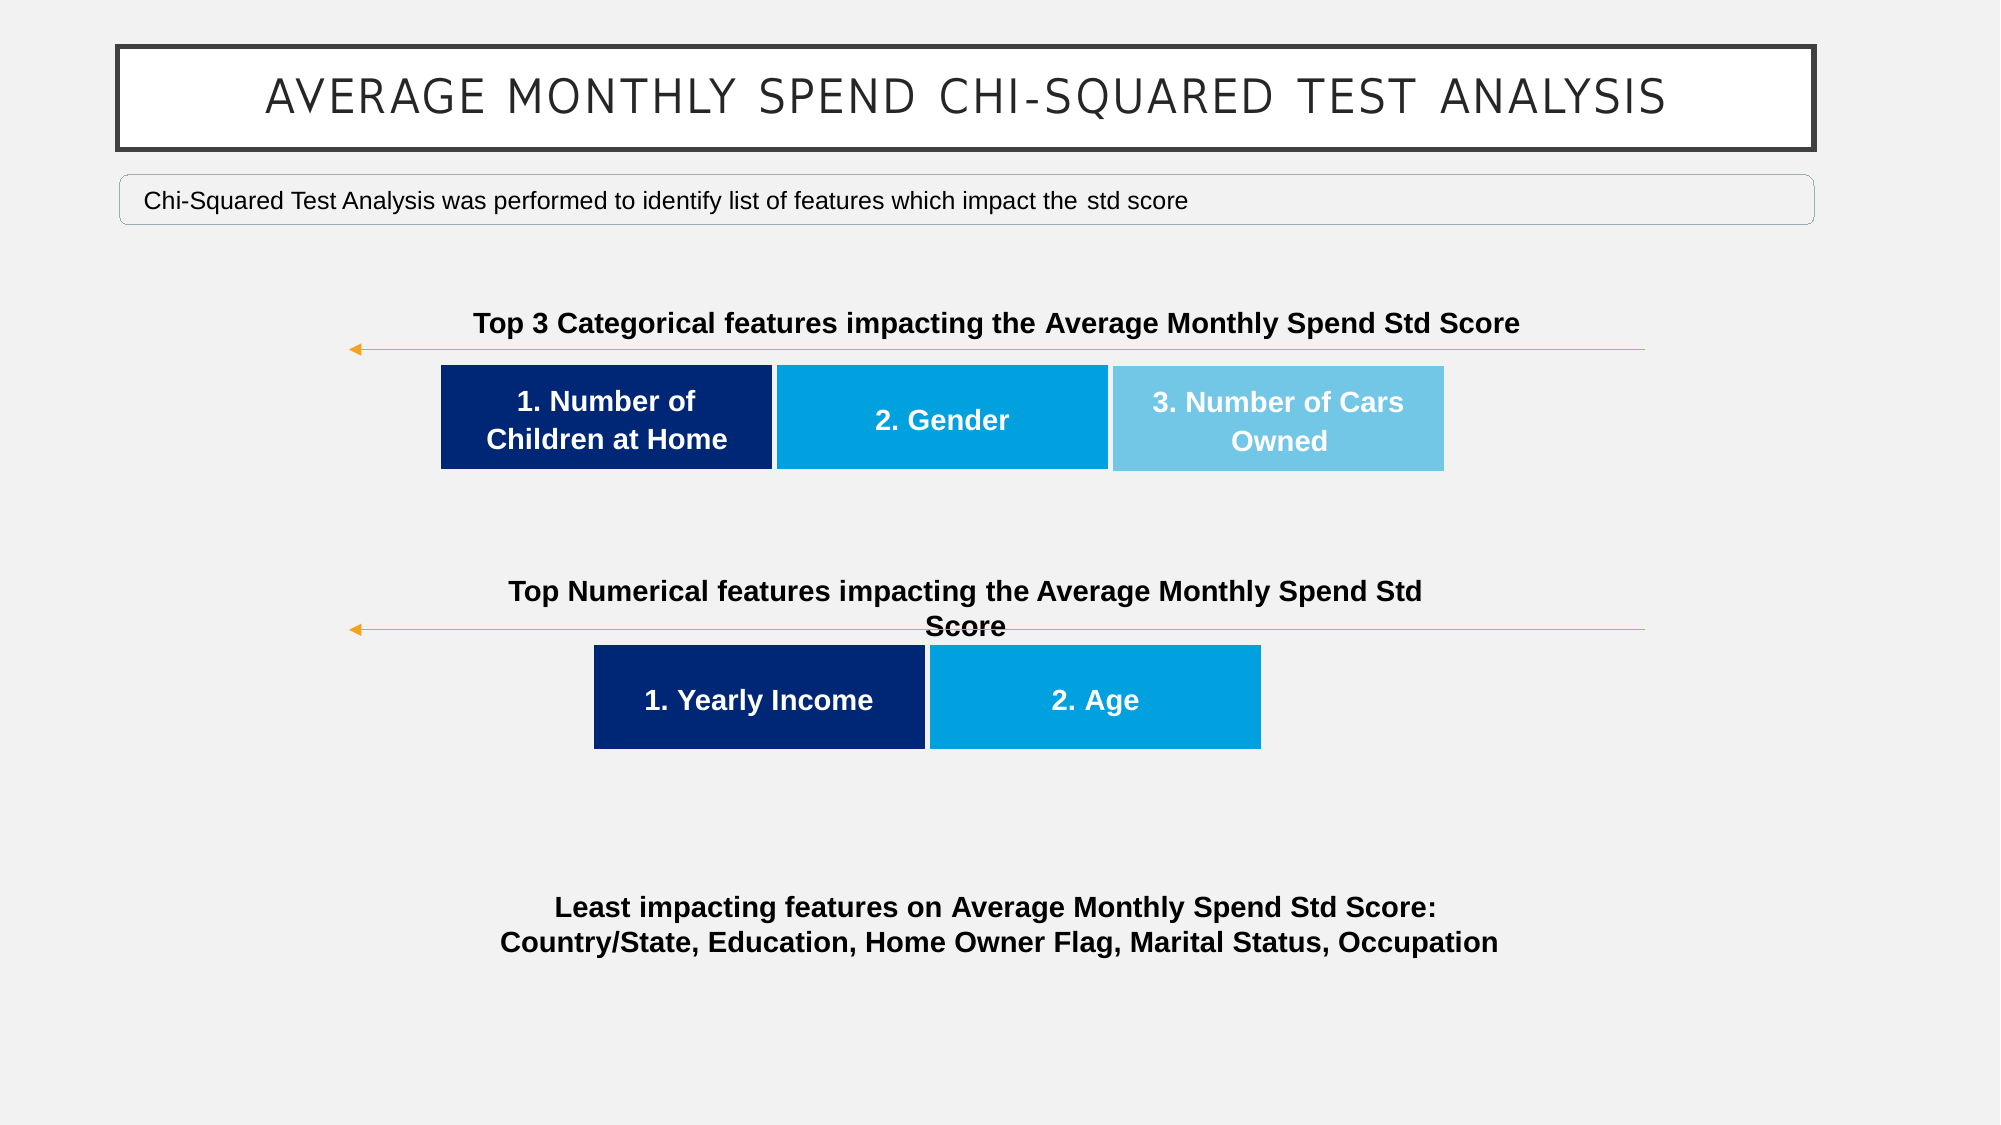

# Average Monthly Spend Chi-Squared Test Analysis
 Chi-Squared Test Analysis was performed to identify list of features which impact the std score
Top 3 Categorical features impacting the Average Monthly Spend Std Score
1. Number of Children at Home
2. Gender
3. Number of Cars Owned
Top Numerical features impacting the Average Monthly Spend Std Score
1. Yearly Income
2. Age
Least impacting features on Average Monthly Spend Std Score:
Country/State, Education, Home Owner Flag, Marital Status, Occupation